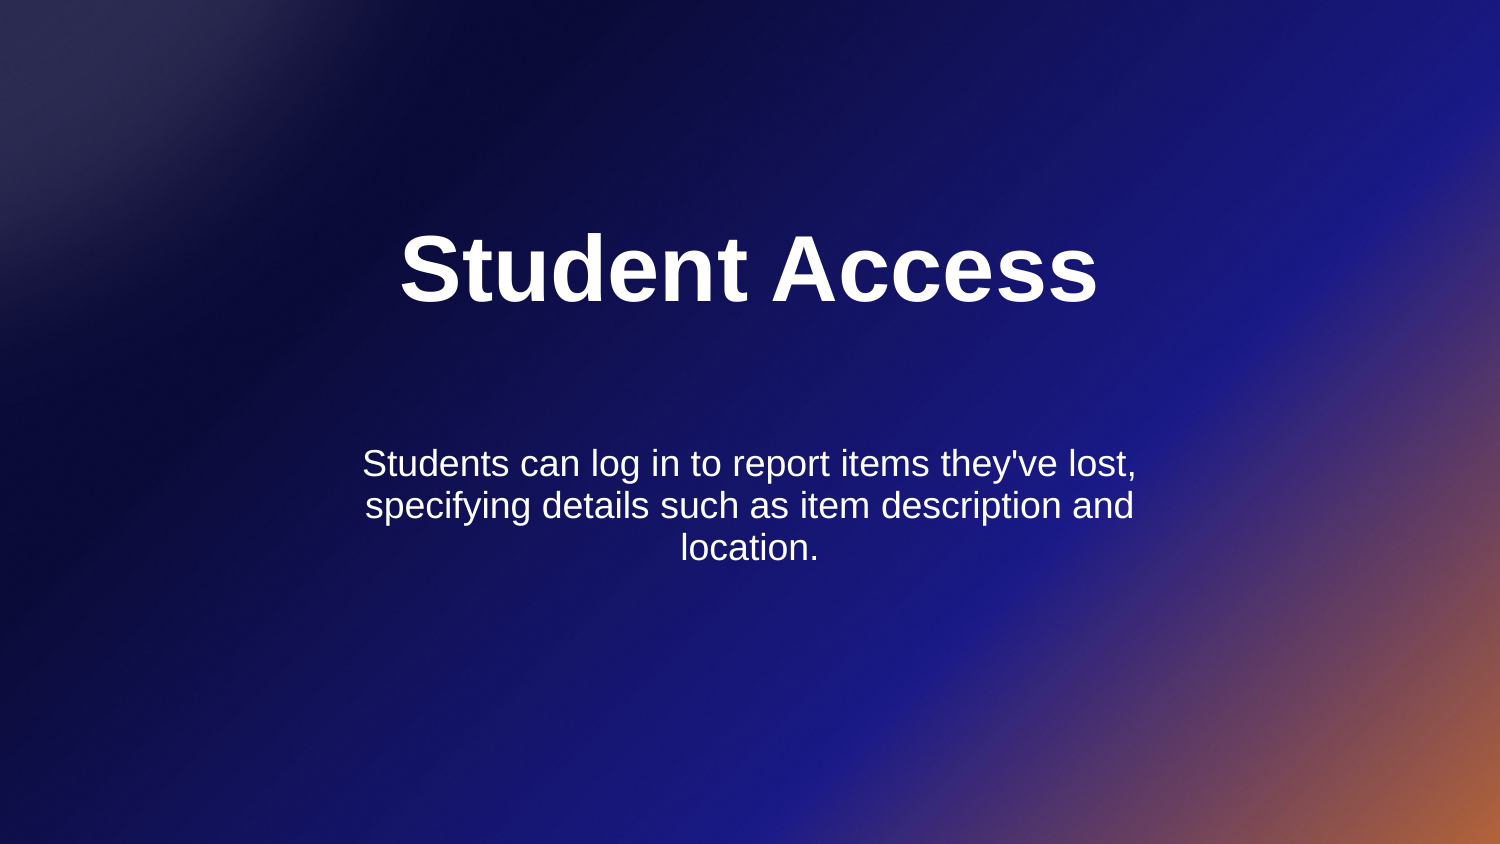

# Student Access
Students can log in to report items they've lost, specifying details such as item description and location.